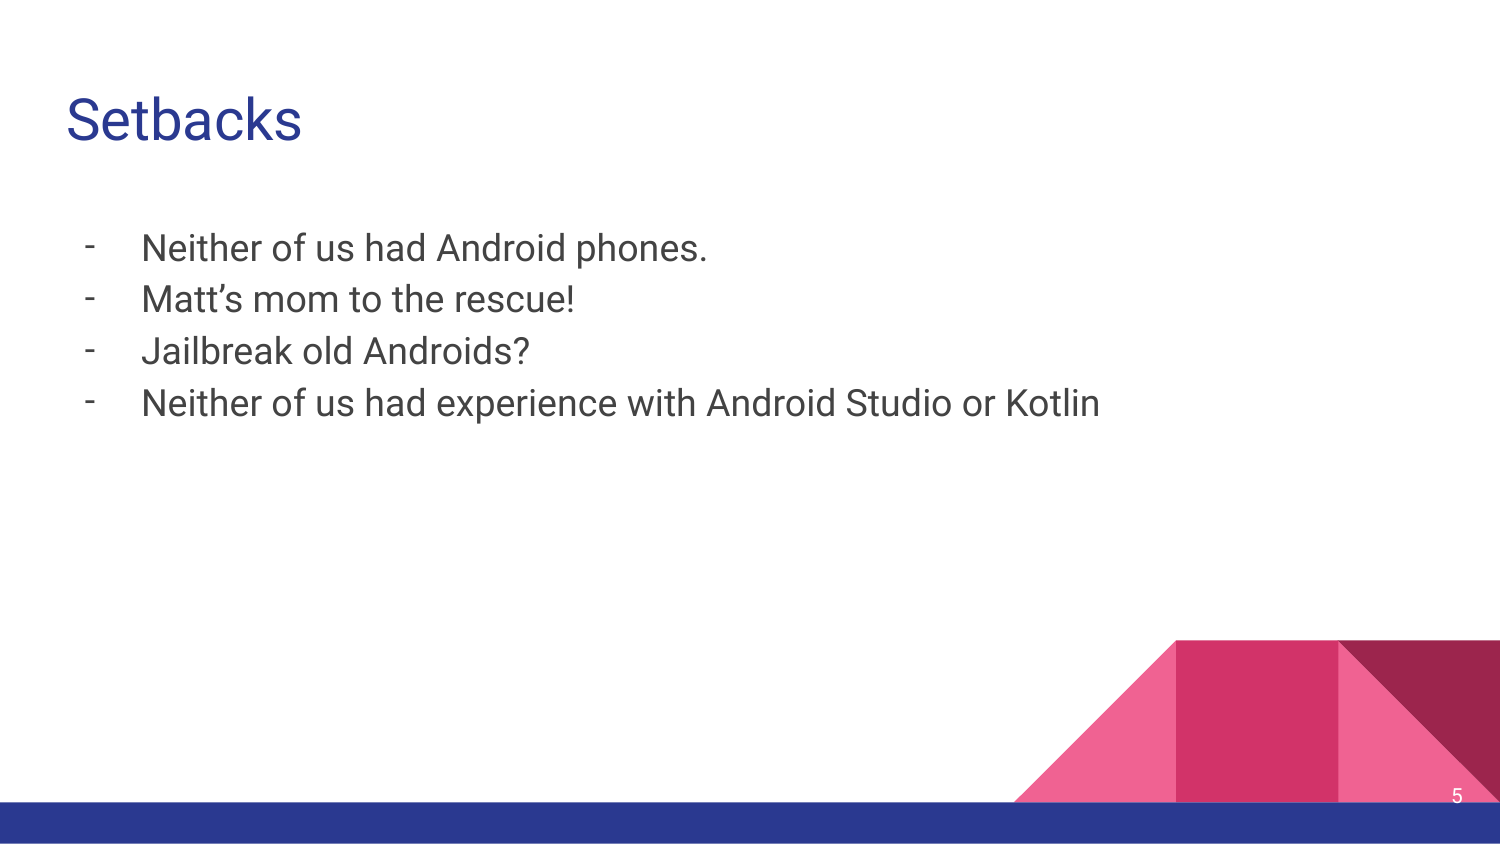

# Setbacks

Neither of us had Android phones.
Matt’s mom to the rescue!
Jailbreak old Androids?
Neither of us had experience with Android Studio or Kotlin
5